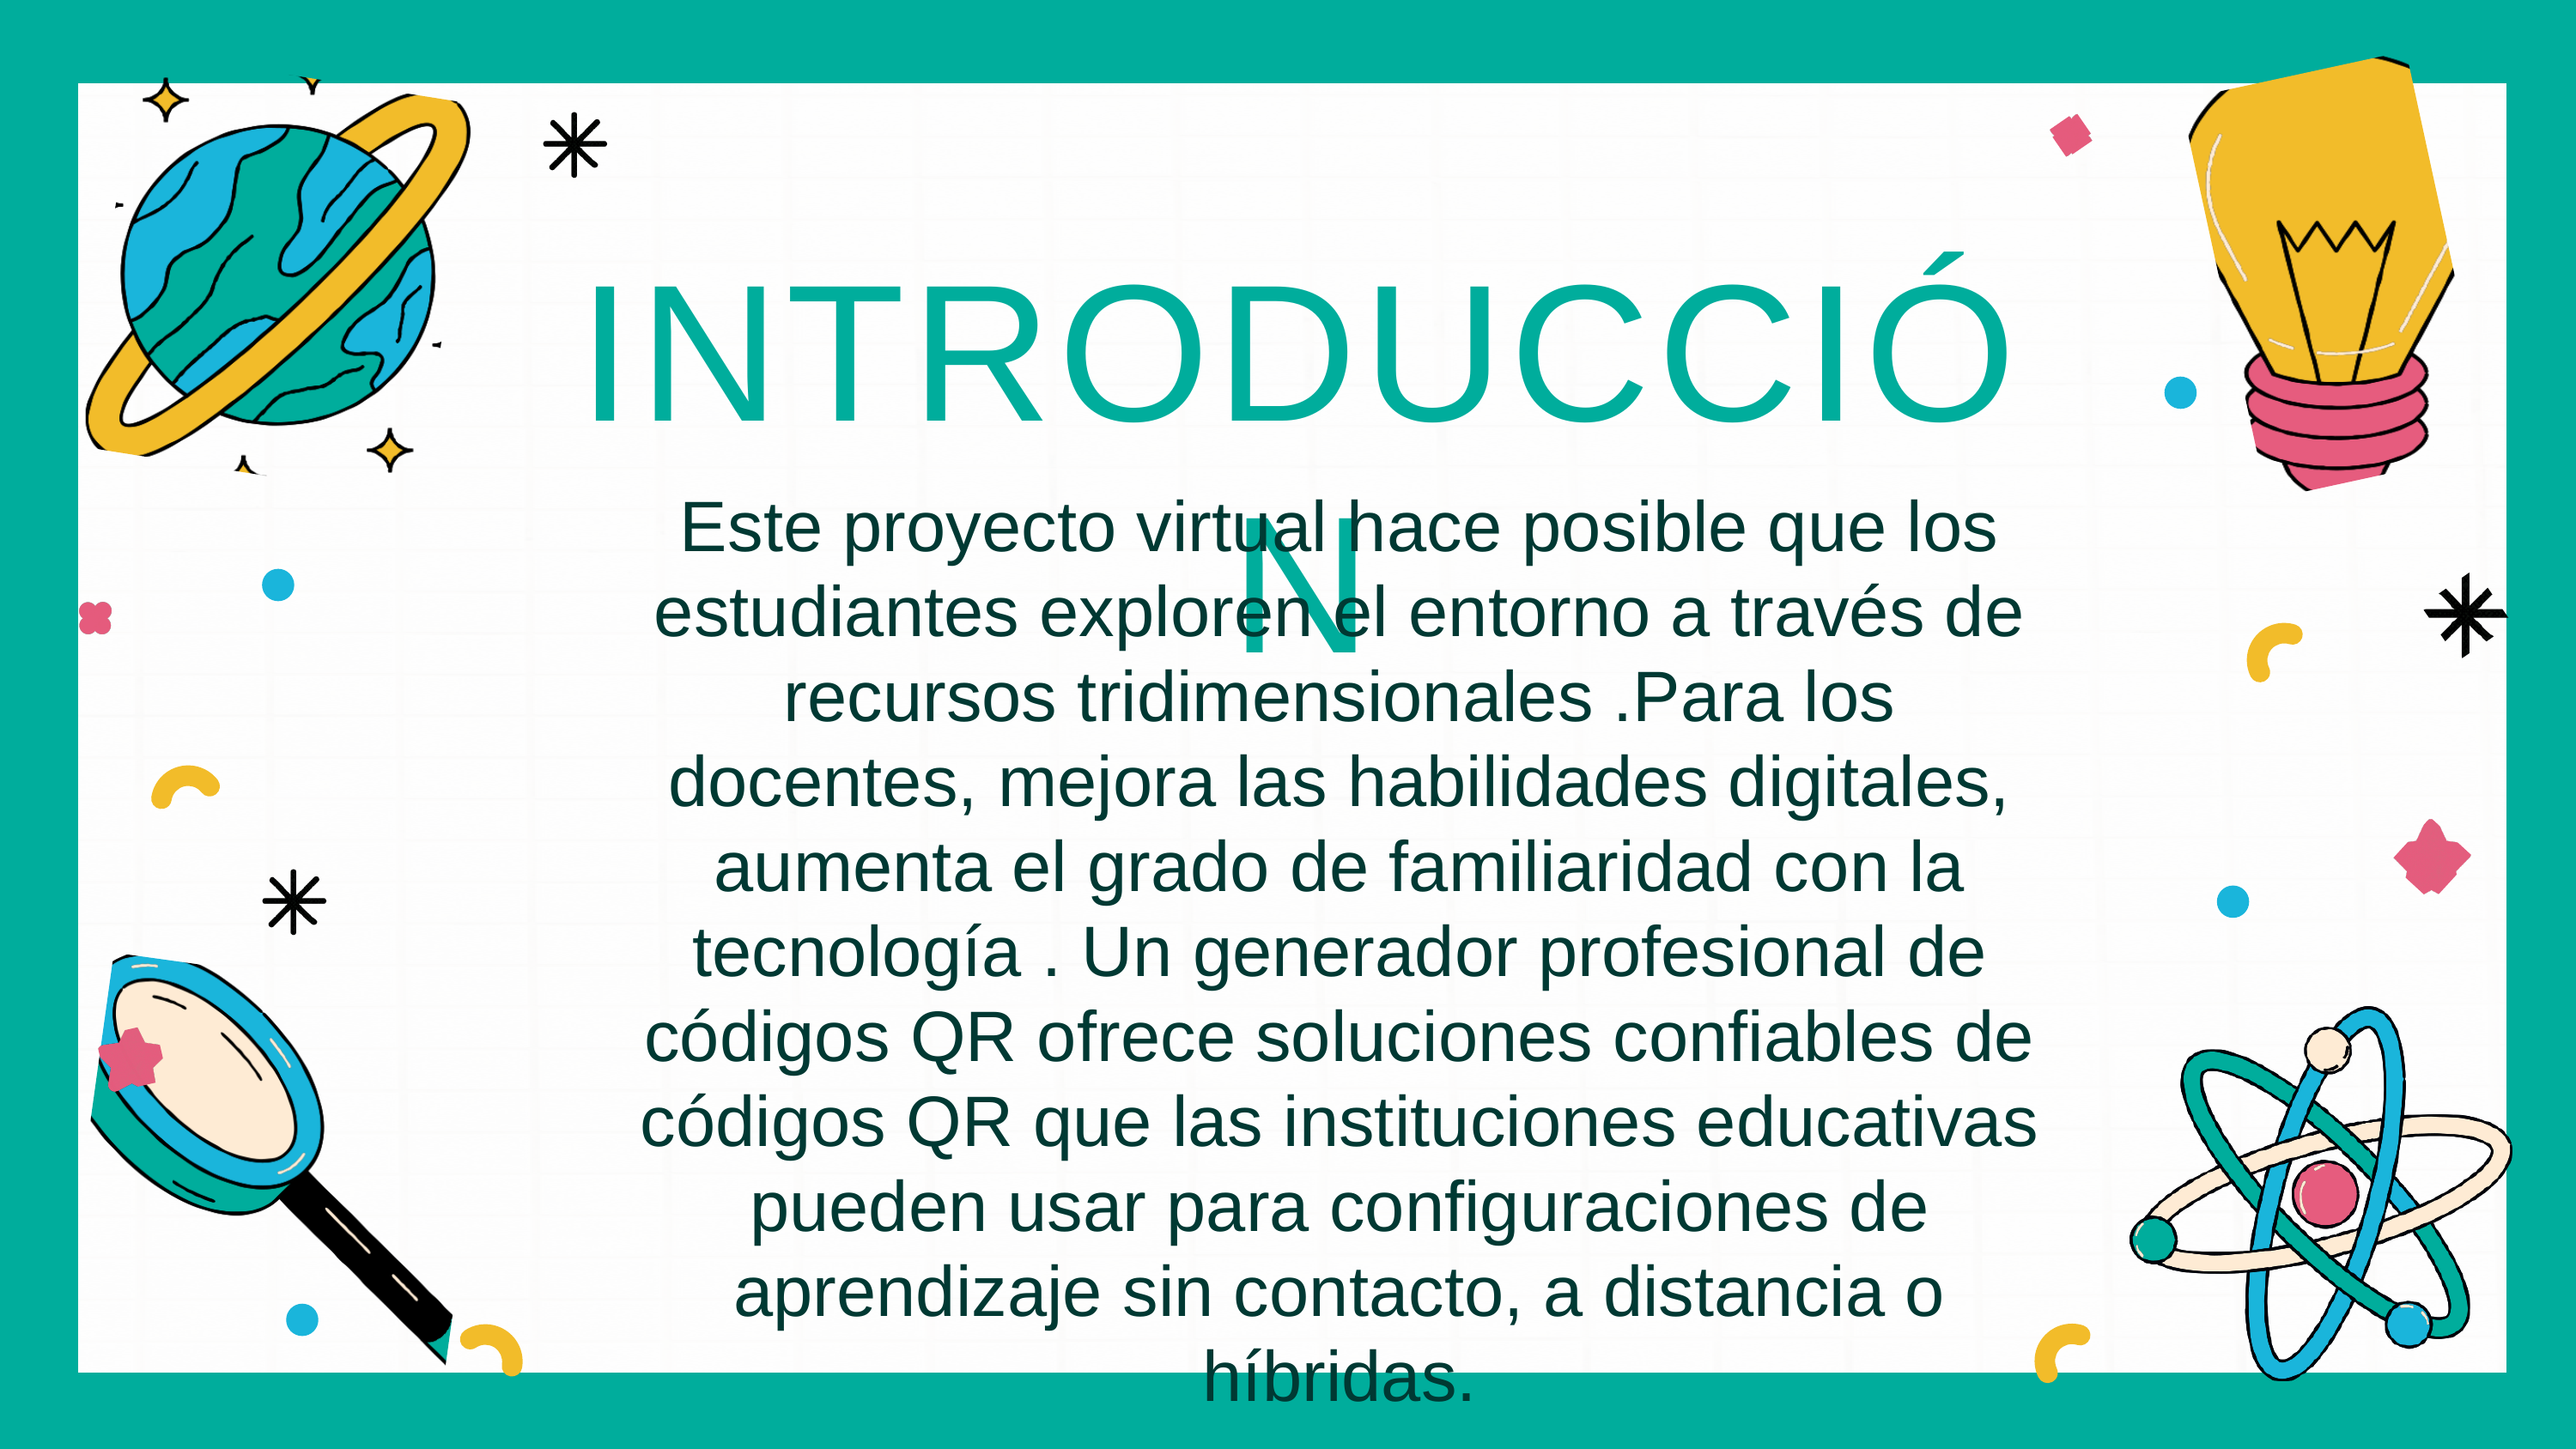

INTRODUCCIÓN

Este proyecto virtual hace posible que los estudiantes exploren el entorno a través de recursos tridimensionales .Para los docentes, mejora las habilidades digitales, aumenta el grado de familiaridad con la tecnología . Un generador profesional de códigos QR ofrece soluciones confiables de códigos QR que las instituciones educativas pueden usar para configuraciones de aprendizaje sin contacto, a distancia o híbridas.